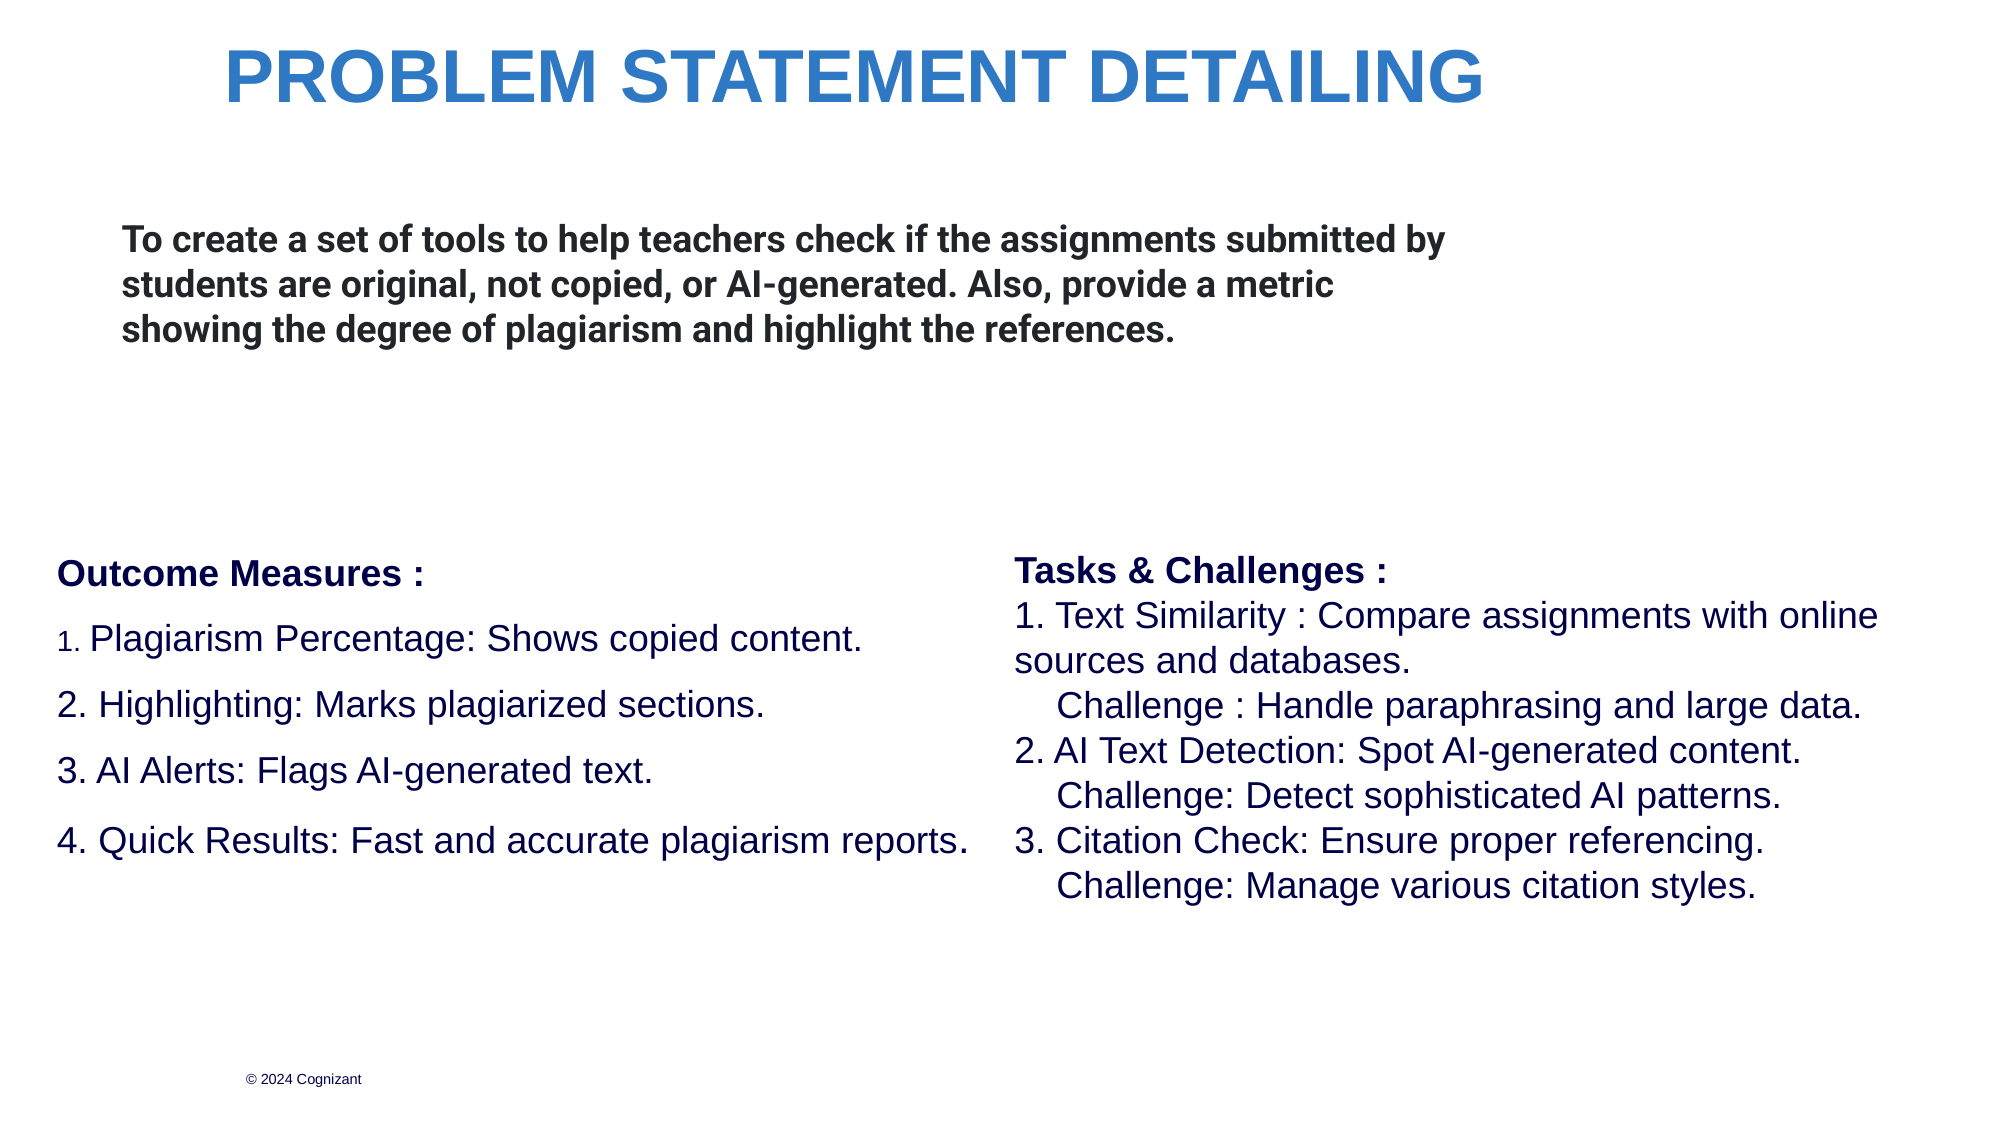

# PROBLEM STATEMENT DETAILING
To create a set of tools to help teachers check if the assignments submitted by students are original, not copied, or AI-generated. Also, provide a metric showing the degree of plagiarism and highlight the references.
Tasks & Challenges :
1. Text Similarity : Compare assignments with online sources and databases.
    Challenge : Handle paraphrasing and large data.
2. AI Text Detection: Spot AI-generated content.
    Challenge: Detect sophisticated AI patterns.
3. Citation Check: Ensure proper referencing.
    Challenge: Manage various citation styles.
Outcome Measures :
1. Plagiarism Percentage: Shows copied content.
2. Highlighting: Marks plagiarized sections.
3. AI Alerts: Flags AI-generated text.
4. Quick Results: Fast and accurate plagiarism reports.

© 2024 Cognizant